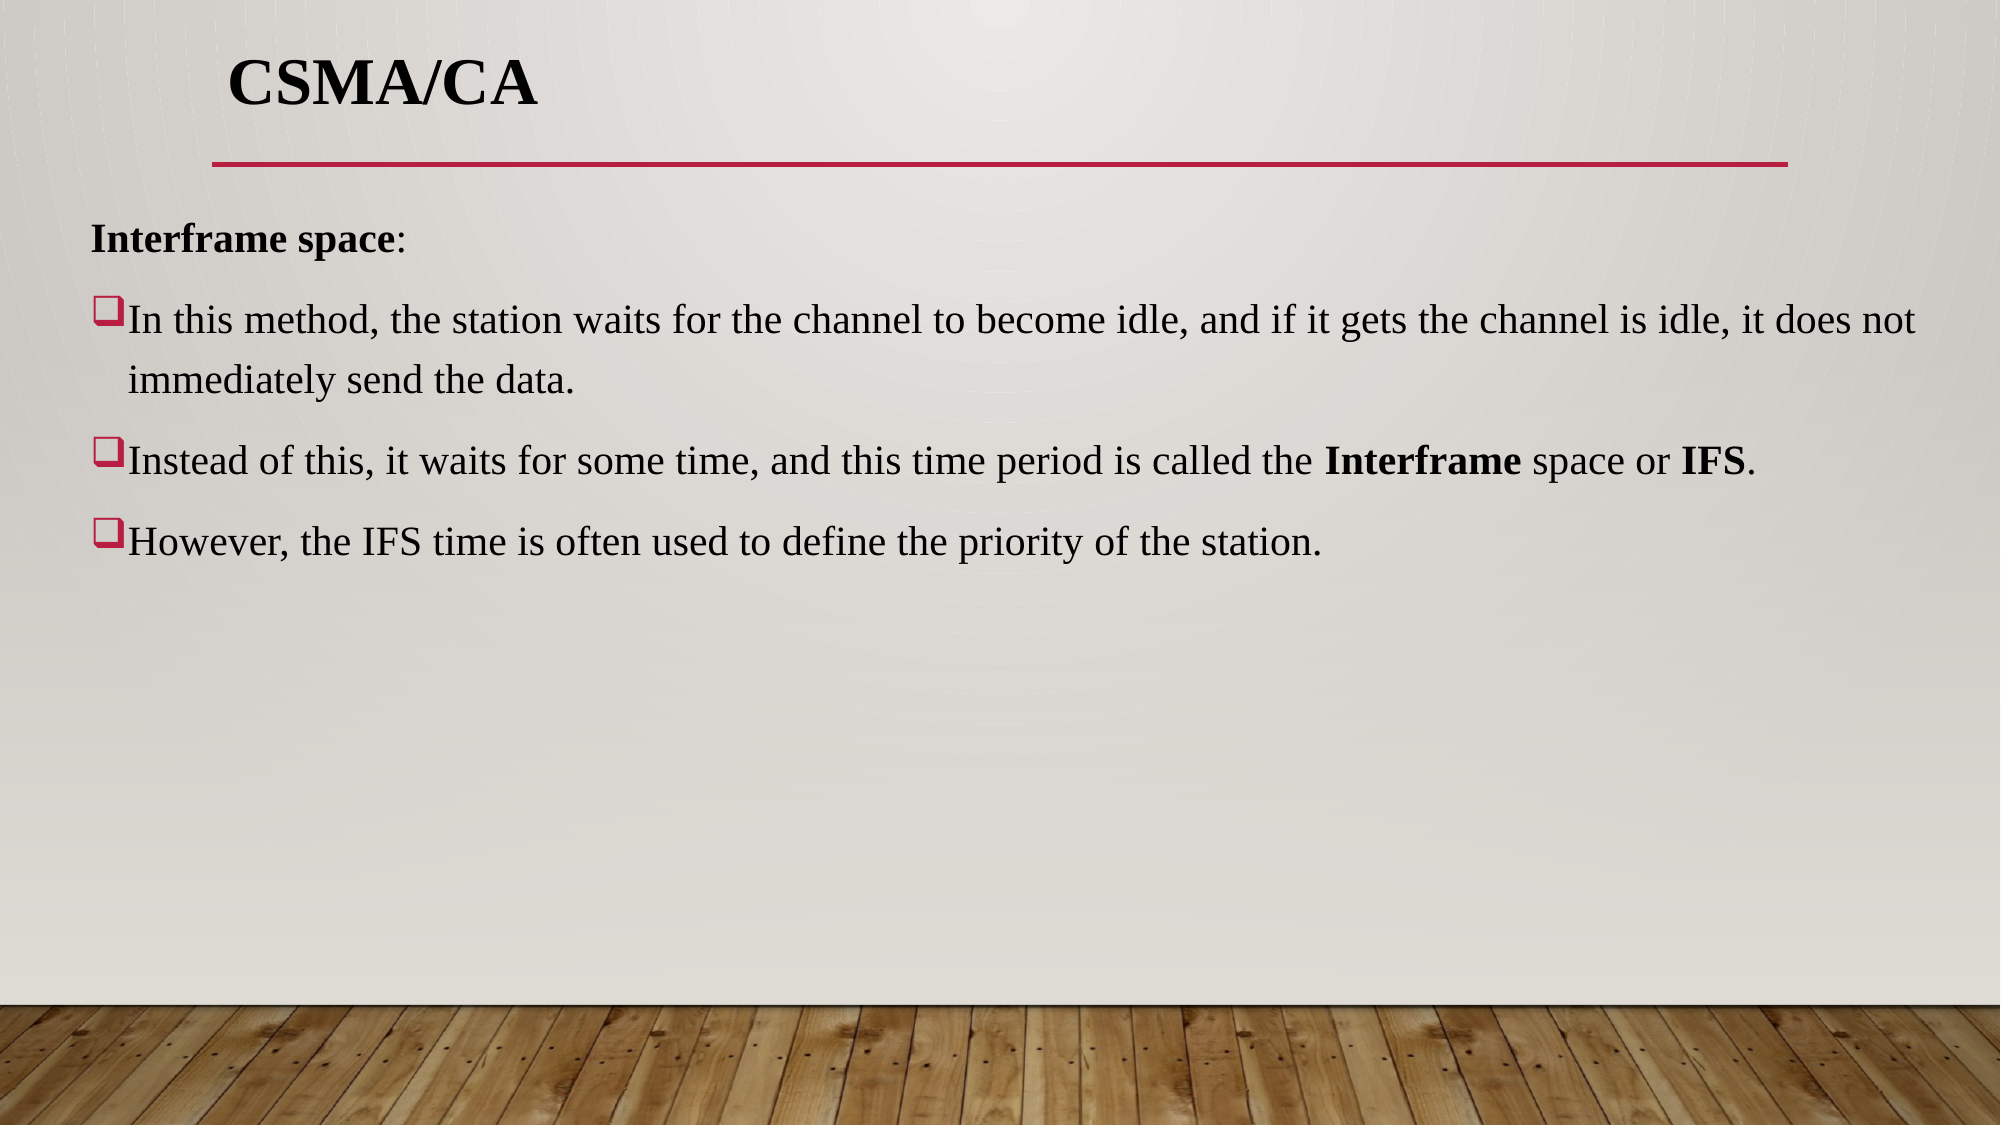

# CSMA/CA
Interframe space:
In this method, the station waits for the channel to become idle, and if it gets the channel is idle, it does not immediately send the data.
Instead of this, it waits for some time, and this time period is called the Interframe space or IFS.
However, the IFS time is often used to define the priority of the station.